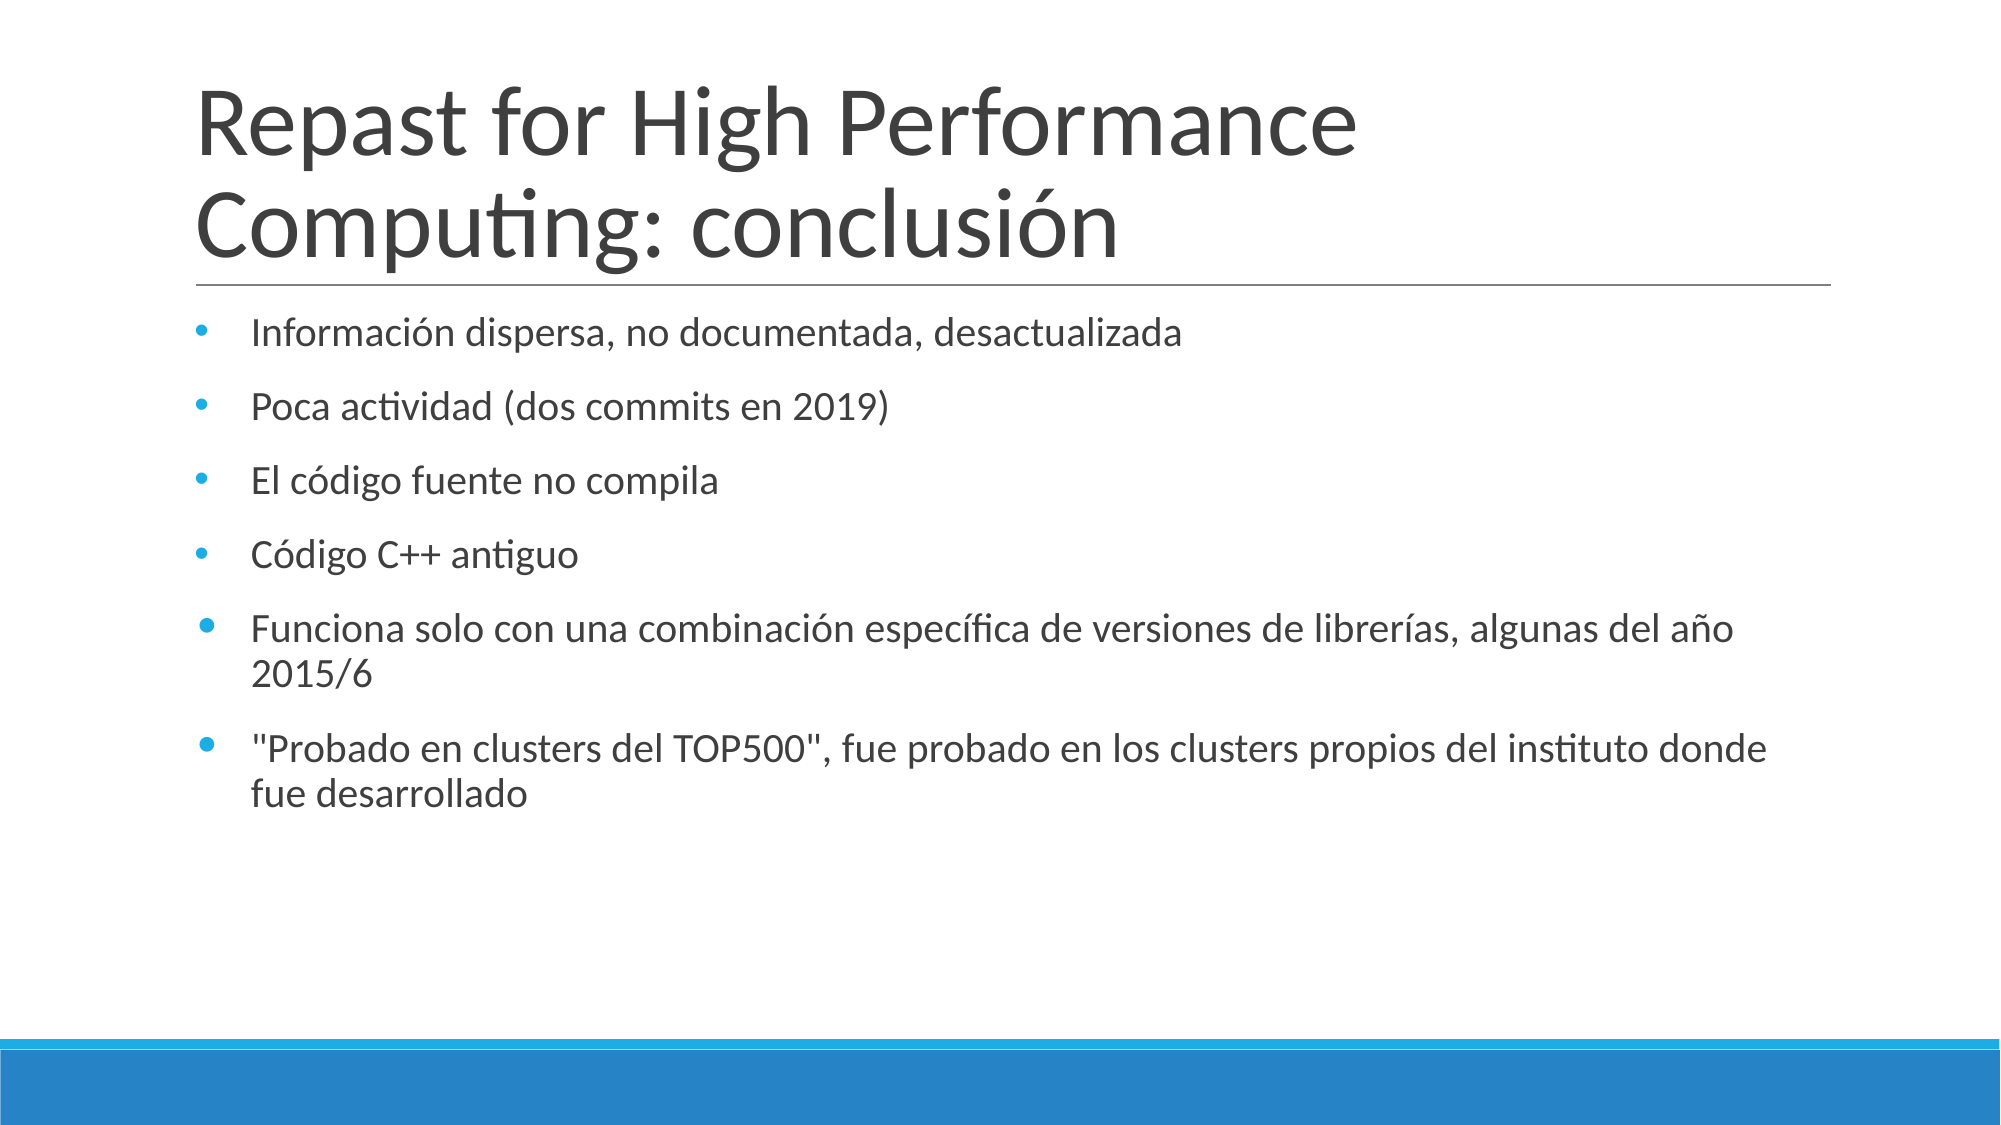

# Repast for High Performance Computing: conclusión
Información dispersa, no documentada, desactualizada
Poca actividad (dos commits en 2019)
El código fuente no compila
Código C++ antiguo
Funciona solo con una combinación específica de versiones de librerías, algunas del año 2015/6
"Probado en clusters del TOP500", fue probado en los clusters propios del instituto donde fue desarrollado